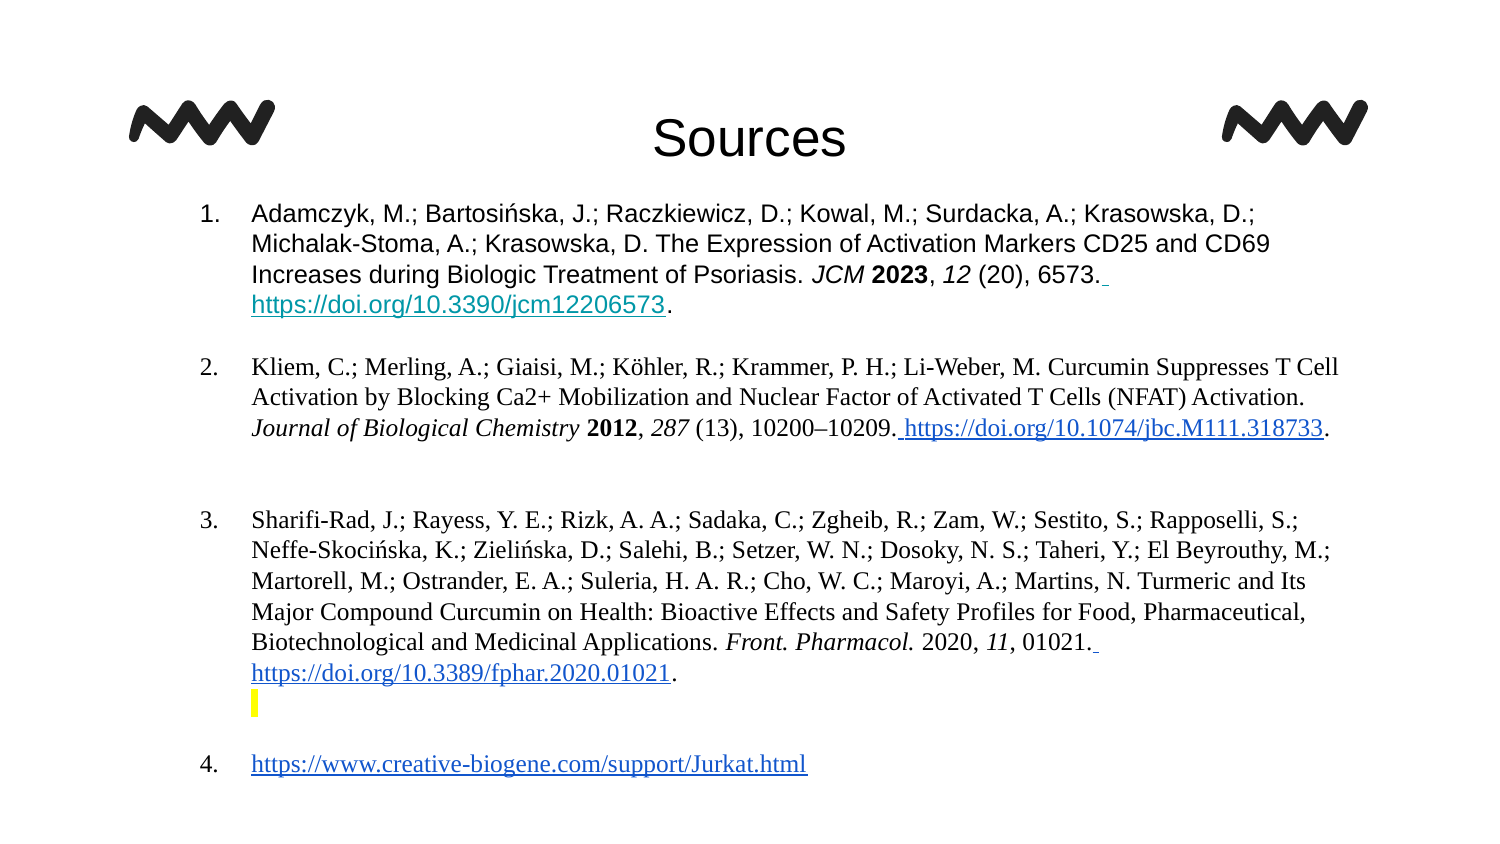

# Sources
Adamczyk, M.; Bartosińska, J.; Raczkiewicz, D.; Kowal, M.; Surdacka, A.; Krasowska, D.; Michalak-Stoma, A.; Krasowska, D. The Expression of Activation Markers CD25 and CD69 Increases during Biologic Treatment of Psoriasis. JCM 2023, 12 (20), 6573. https://doi.org/10.3390/jcm12206573.

Kliem, C.; Merling, A.; Giaisi, M.; Köhler, R.; Krammer, P. H.; Li-Weber, M. Curcumin Suppresses T Cell Activation by Blocking Ca2+ Mobilization and Nuclear Factor of Activated T Cells (NFAT) Activation. Journal of Biological Chemistry 2012, 287 (13), 10200–10209. https://doi.org/10.1074/jbc.M111.318733.

Sharifi-Rad, J.; Rayess, Y. E.; Rizk, A. A.; Sadaka, C.; Zgheib, R.; Zam, W.; Sestito, S.; Rapposelli, S.; Neffe-Skocińska, K.; Zielińska, D.; Salehi, B.; Setzer, W. N.; Dosoky, N. S.; Taheri, Y.; El Beyrouthy, M.; Martorell, M.; Ostrander, E. A.; Suleria, H. A. R.; Cho, W. C.; Maroyi, A.; Martins, N. Turmeric and Its Major Compound Curcumin on Health: Bioactive Effects and Safety Profiles for Food, Pharmaceutical, Biotechnological and Medicinal Applications. Front. Pharmacol. 2020, 11, 01021. https://doi.org/10.3389/fphar.2020.01021.

https://www.creative-biogene.com/support/Jurkat.html